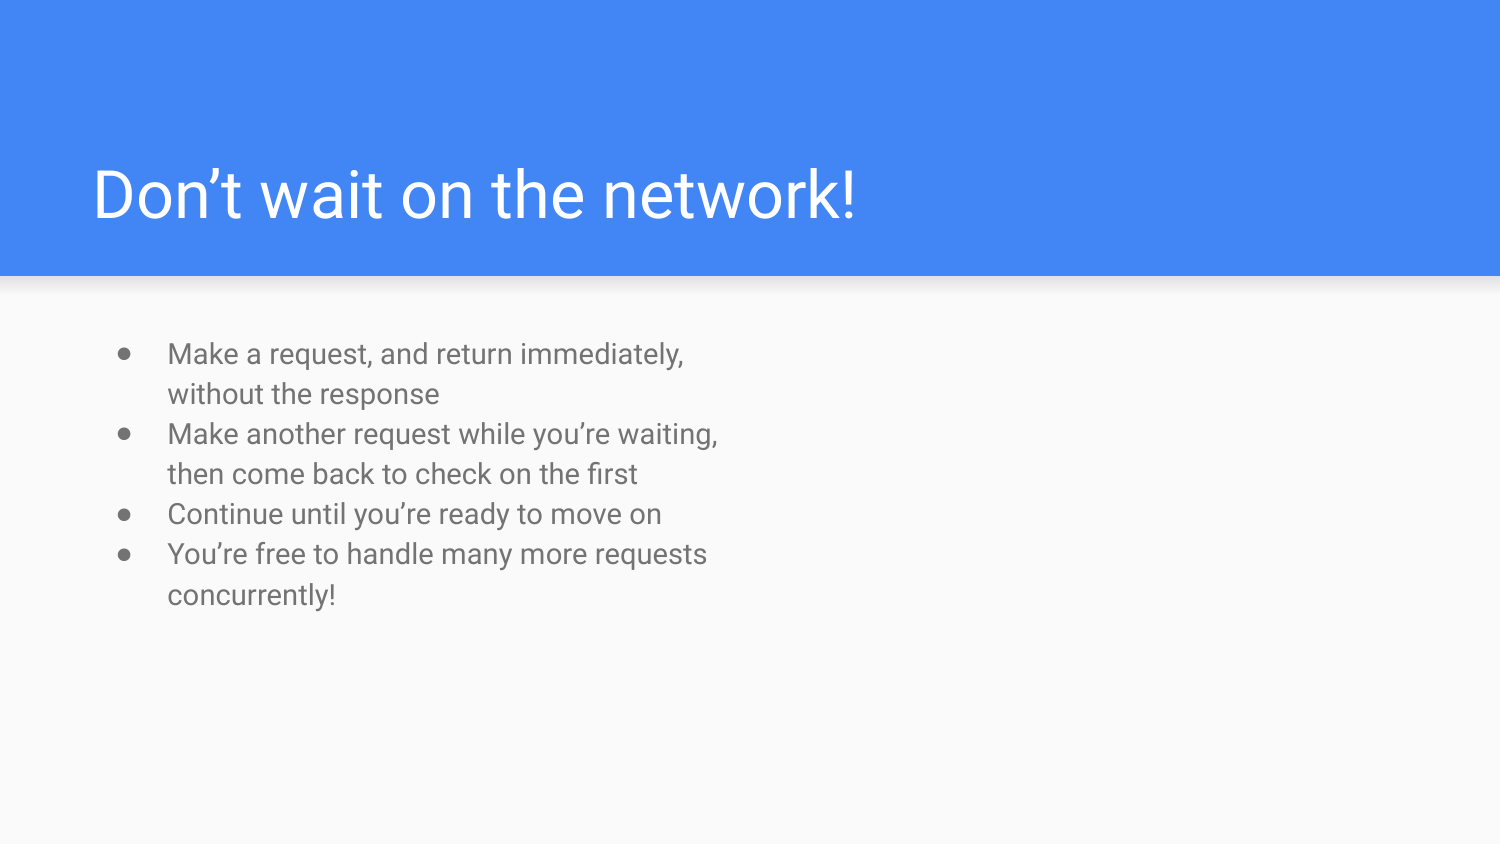

# Don’t wait on the network!
Make a request, and return immediately, without the response
Make another request while you’re waiting, then come back to check on the first
Continue until you’re ready to move on
You’re free to handle many more requests concurrently!